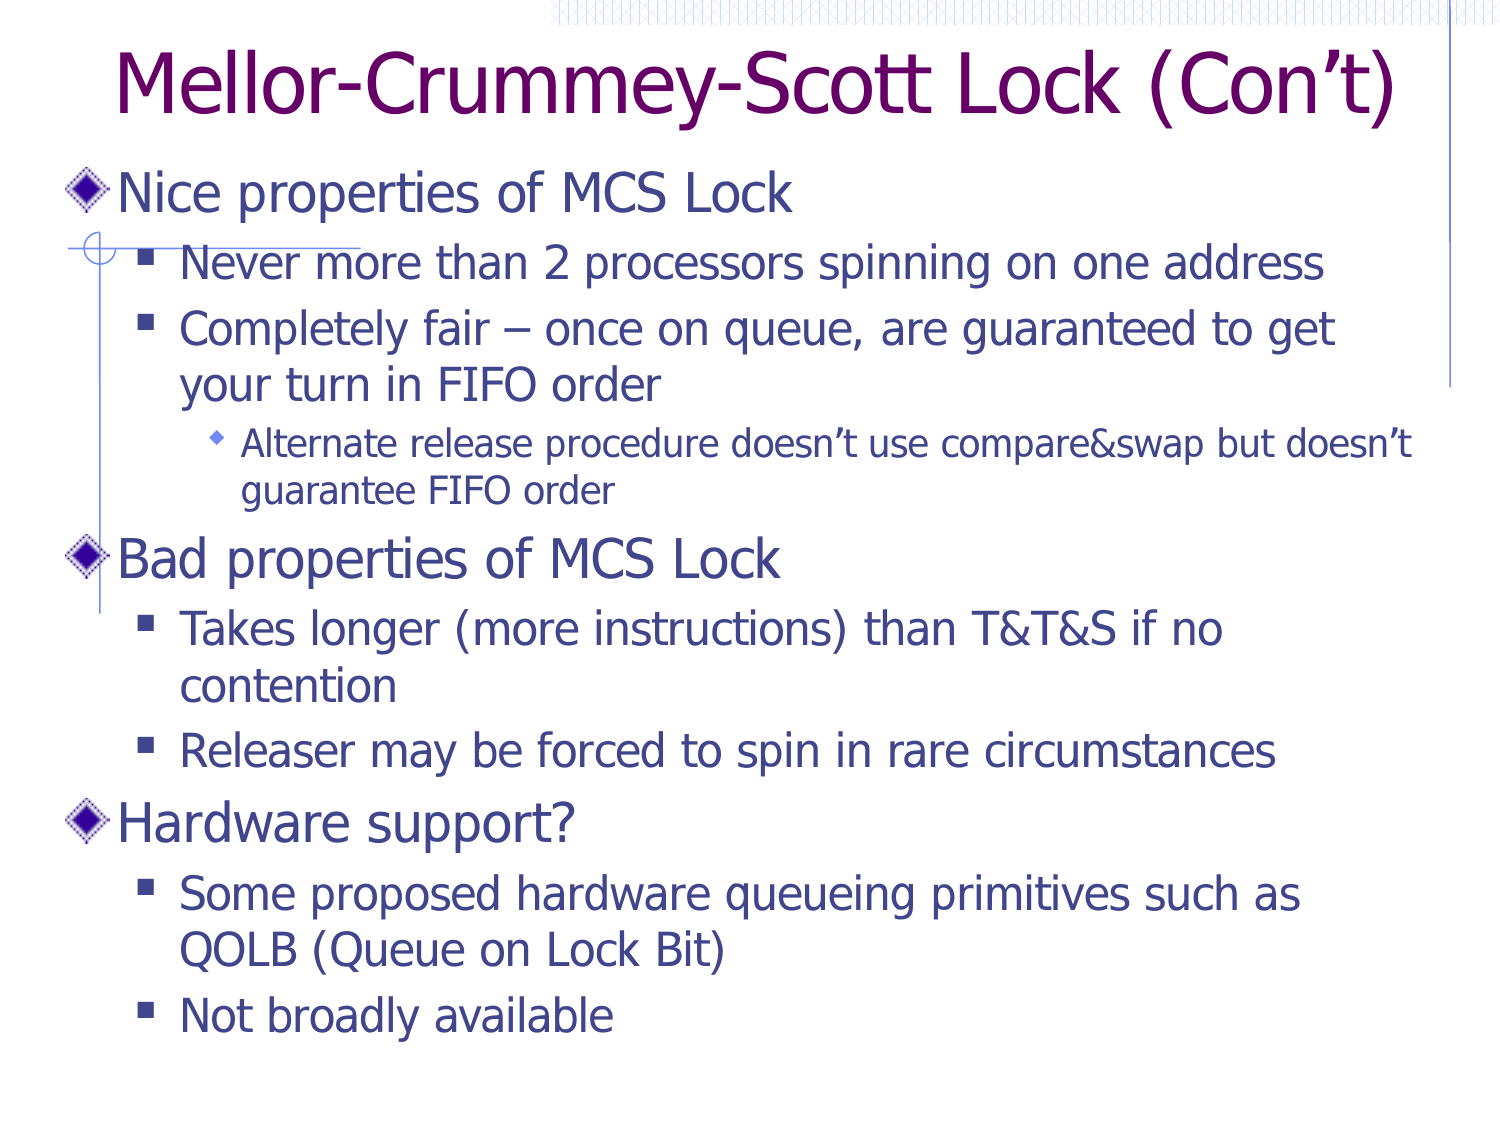

# Mellor-Crummey-Scott Lock (Con’t)
Nice properties of MCS Lock
Never more than 2 processors spinning on one address
Completely fair – once on queue, are guaranteed to get your turn in FIFO order
Alternate release procedure doesn’t use compare&swap but doesn’t guarantee FIFO order
Bad properties of MCS Lock
Takes longer (more instructions) than T&T&S if no contention
Releaser may be forced to spin in rare circumstances
Hardware support?
Some proposed hardware queueing primitives such as QOLB (Queue on Lock Bit)
Not broadly available